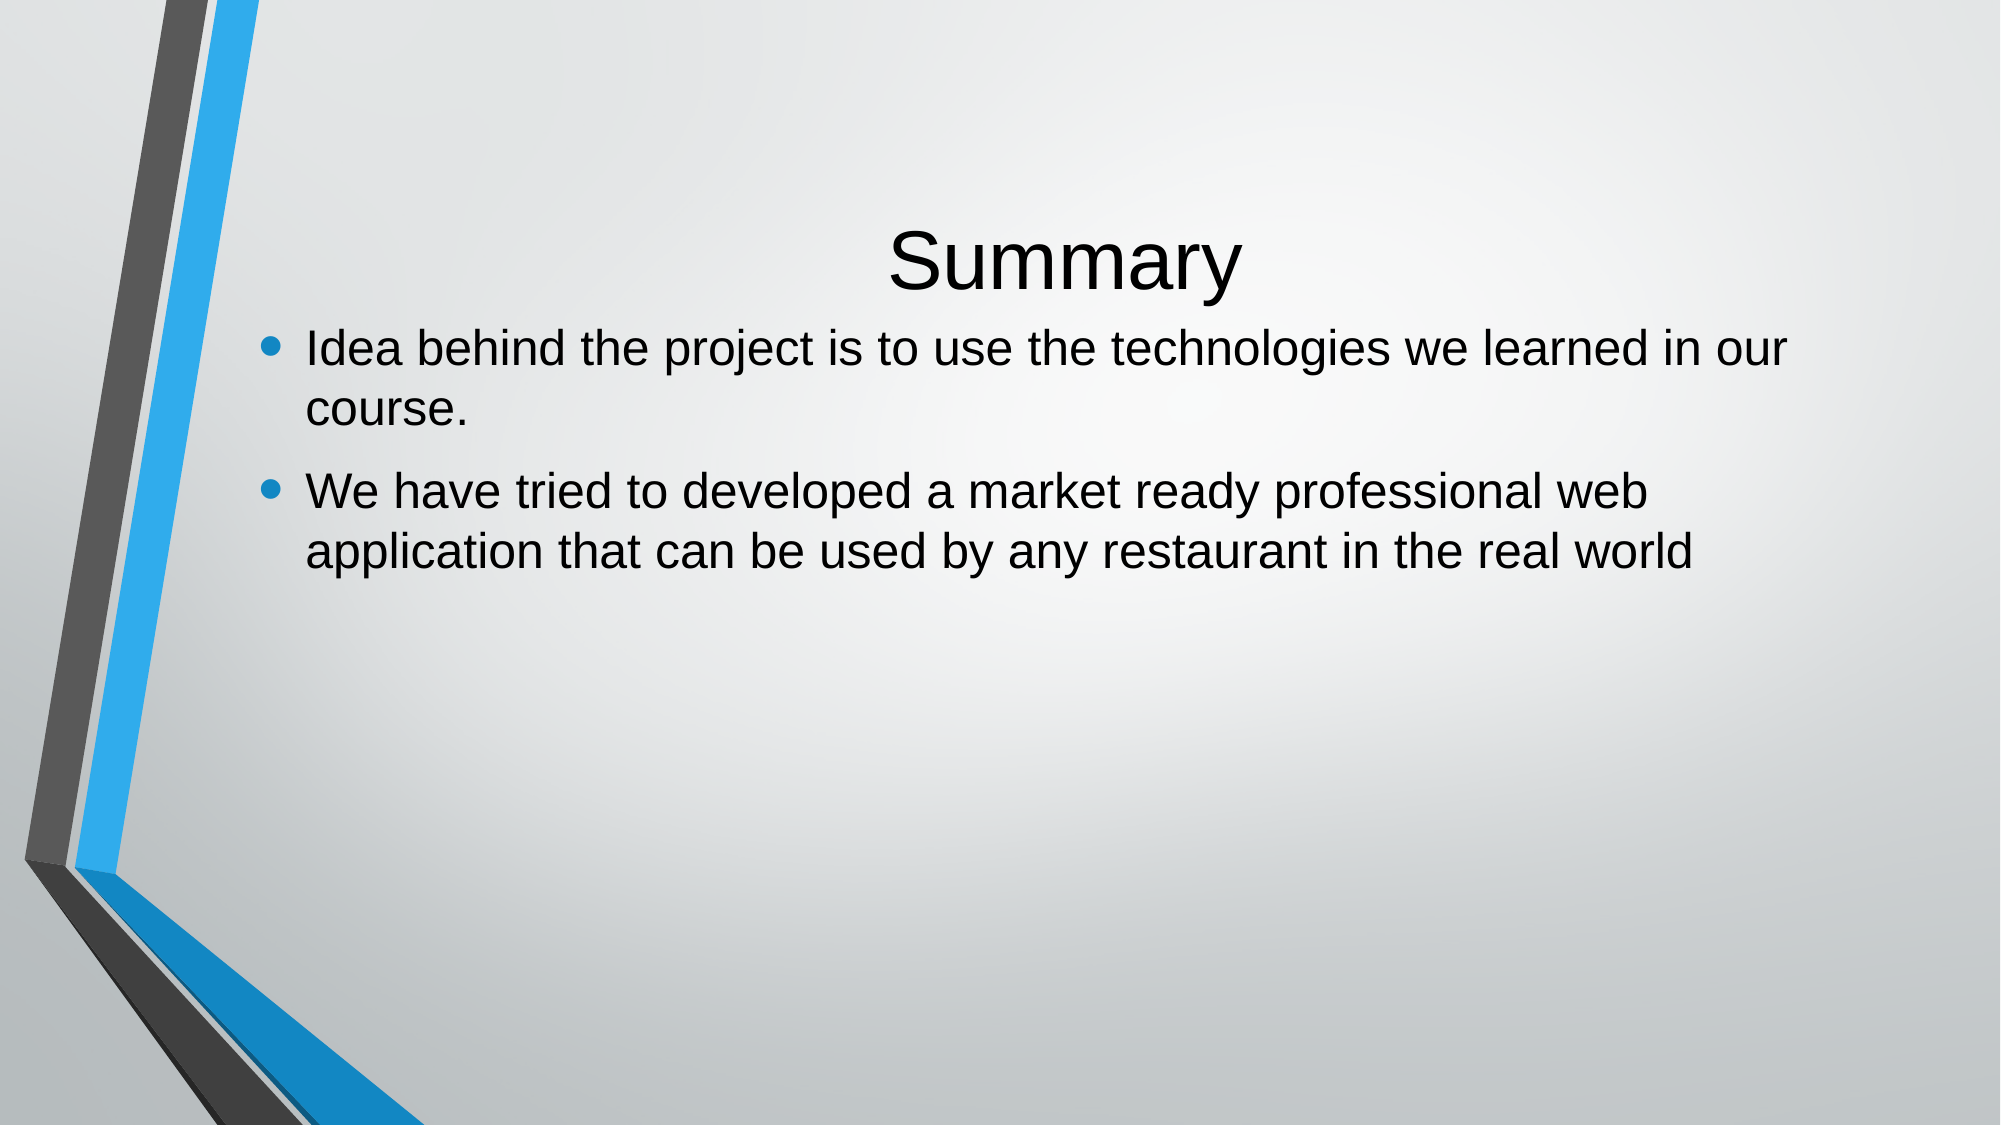

# Summary
Idea behind the project is to use the technologies we learned in our course.
We have tried to developed a market ready professional web application that can be used by any restaurant in the real world